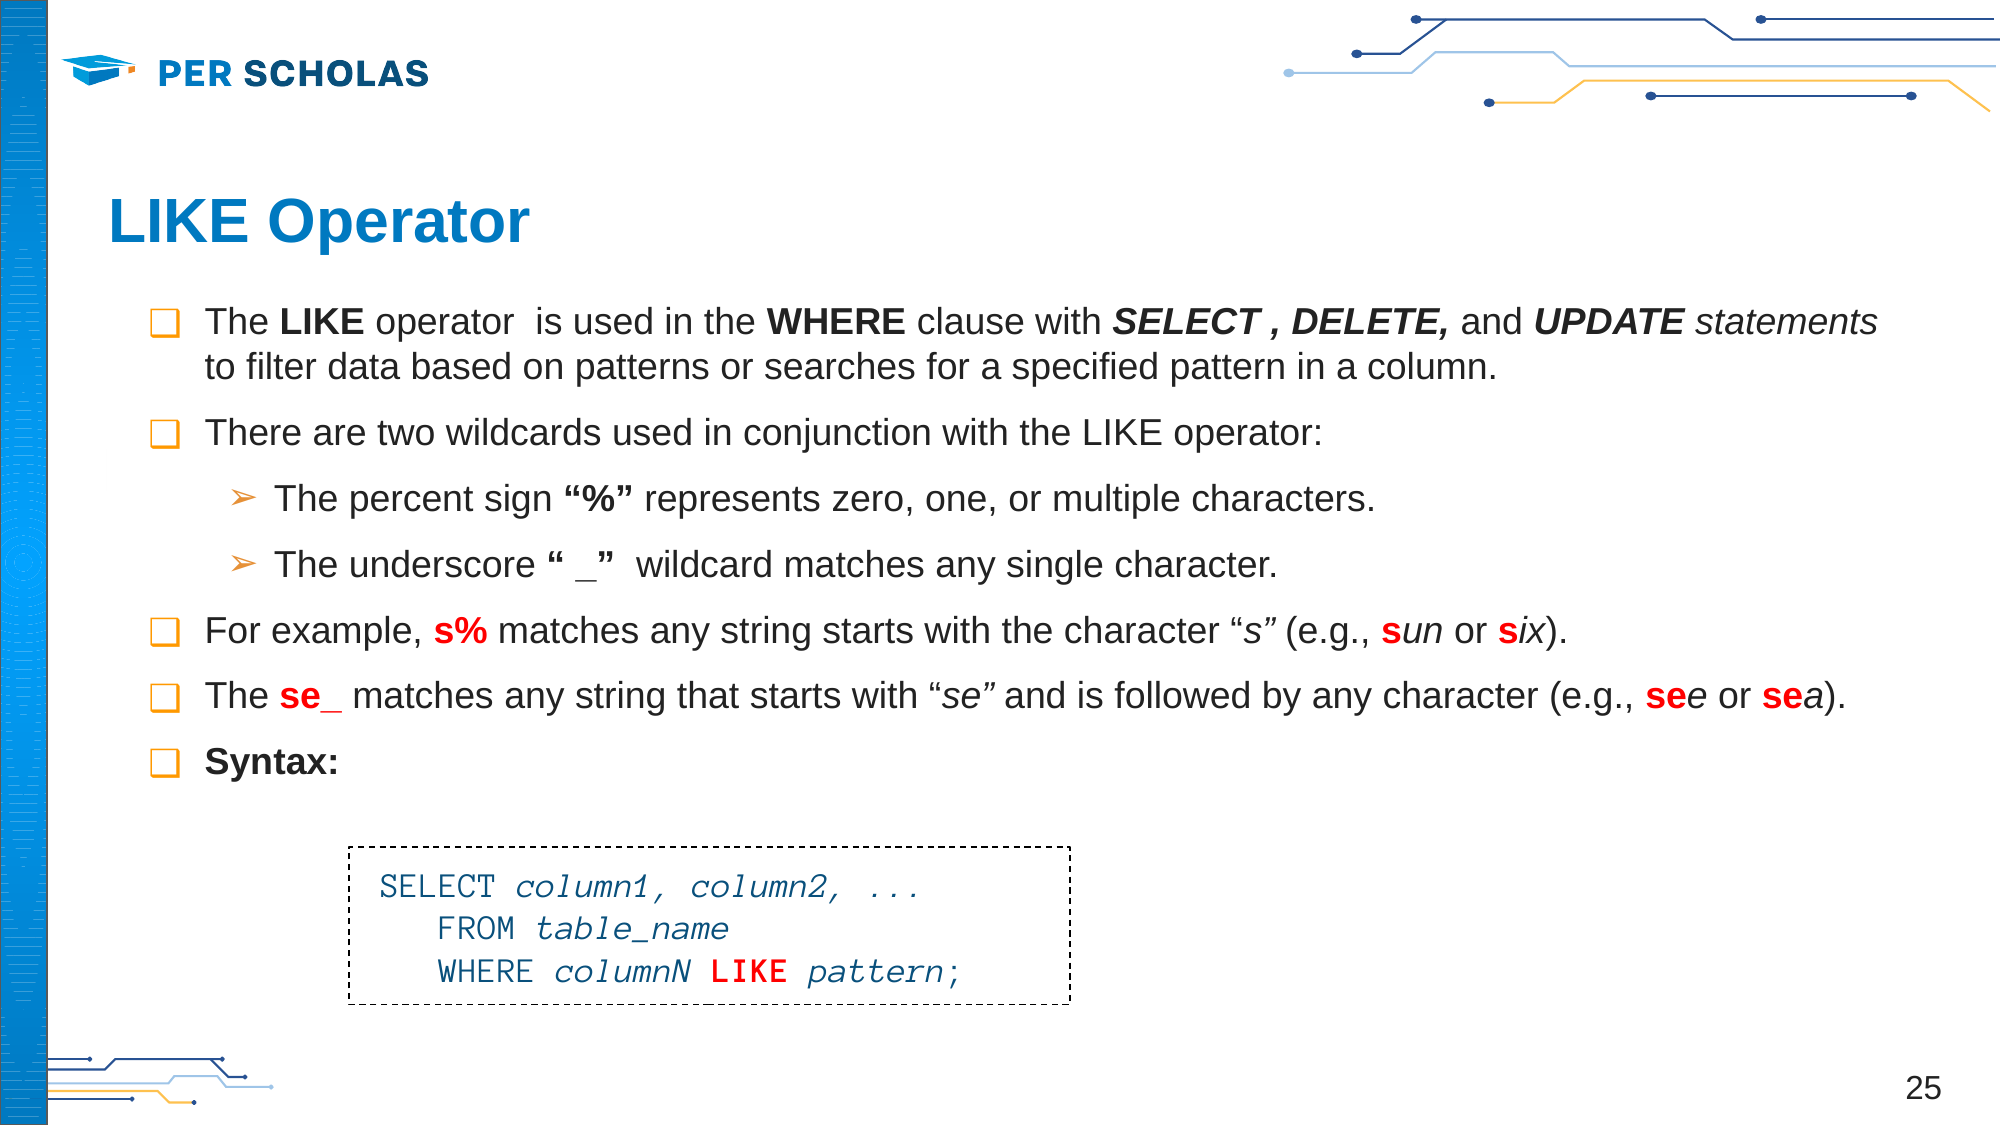

# LIKE Operator
The LIKE operator  is used in the WHERE clause with SELECT , DELETE, and UPDATE statements to filter data based on patterns or searches for a specified pattern in a column.
There are two wildcards used in conjunction with the LIKE operator:
The percent sign “%” represents zero, one, or multiple characters.
The underscore “ _”  wildcard matches any single character.
For example, s% matches any string starts with the character “s” (e.g., sun or six).
The se_ matches any string that starts with “se” and is followed by any character (e.g., see or sea).
Syntax:

SELECT column1, column2, ...
FROM table_name
WHERE columnN LIKE pattern;
25